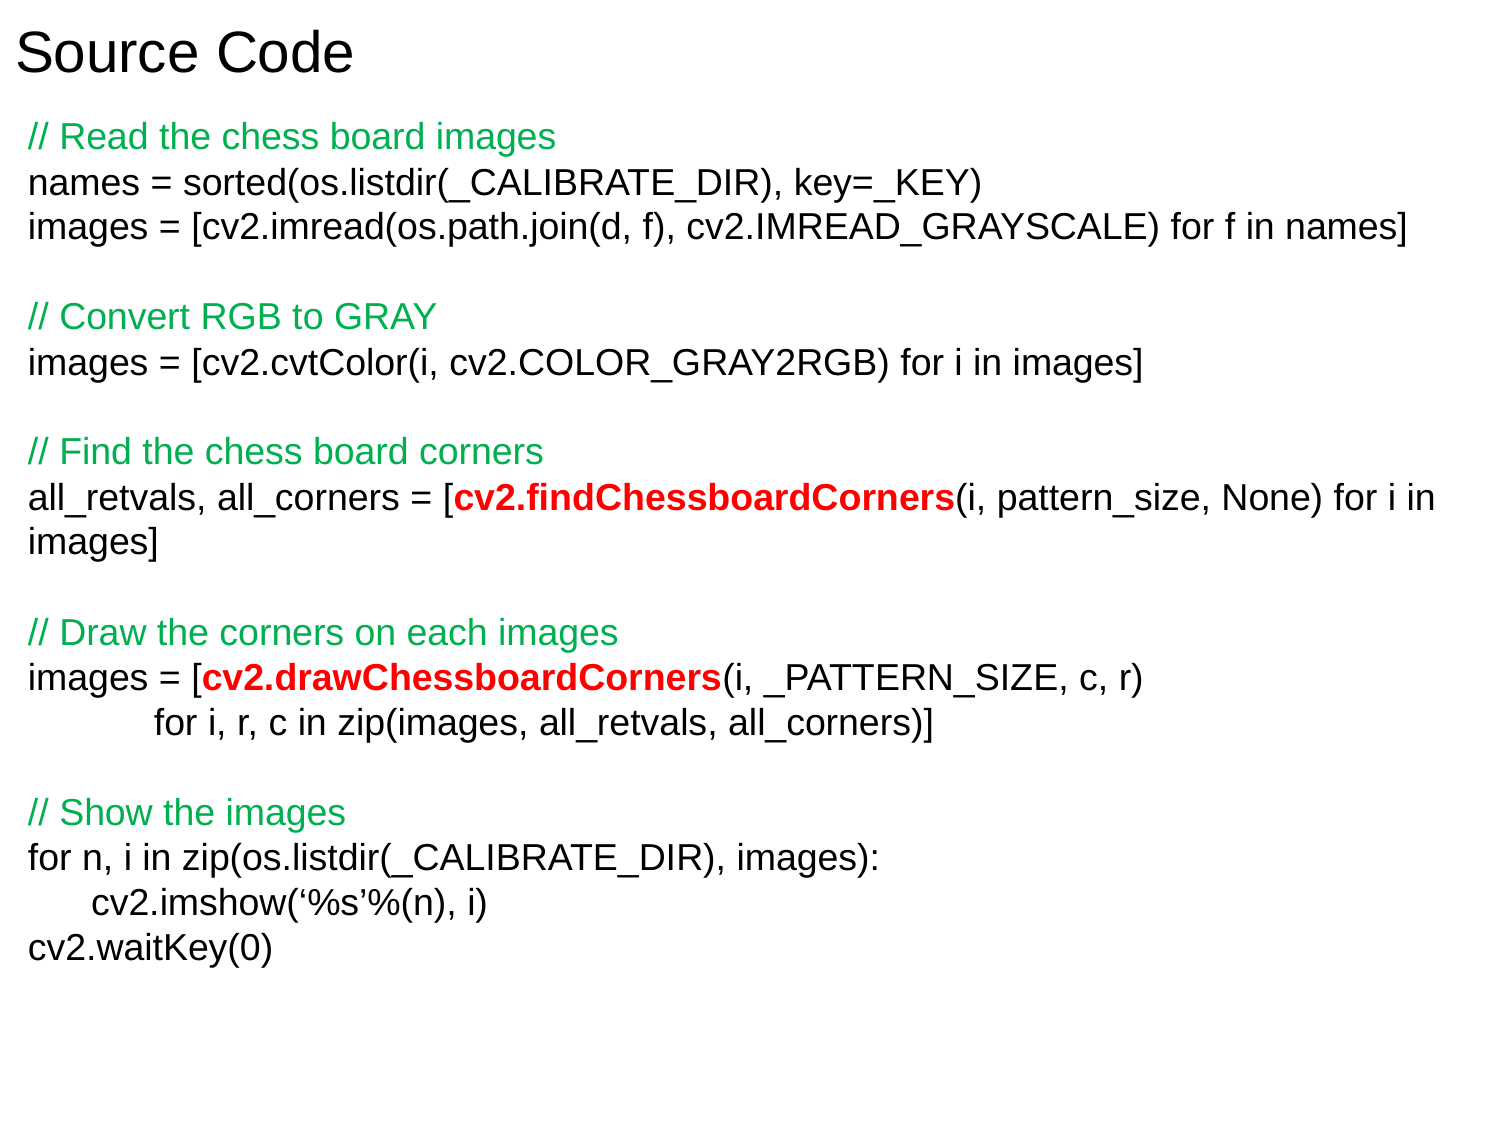

# Source Code
// Read the chess board images
names = sorted(os.listdir(_CALIBRATE_DIR), key=_KEY)
images = [cv2.imread(os.path.join(d, f), cv2.IMREAD_GRAYSCALE) for f in names]

// Convert RGB to GRAY
images = [cv2.cvtColor(i, cv2.COLOR_GRAY2RGB) for i in images]

// Find the chess board corners
all_retvals, all_corners = [cv2.findChessboardCorners(i, pattern_size, None) for i in images]

// Draw the corners on each images
images = [cv2.drawChessboardCorners(i, _PATTERN_SIZE, c, r)
            for i, r, c in zip(images, all_retvals, all_corners)]

// Show the images
for n, i in zip(os.listdir(_CALIBRATE_DIR), images):
      cv2.imshow(‘%s’%(n), i)
cv2.waitKey(0)